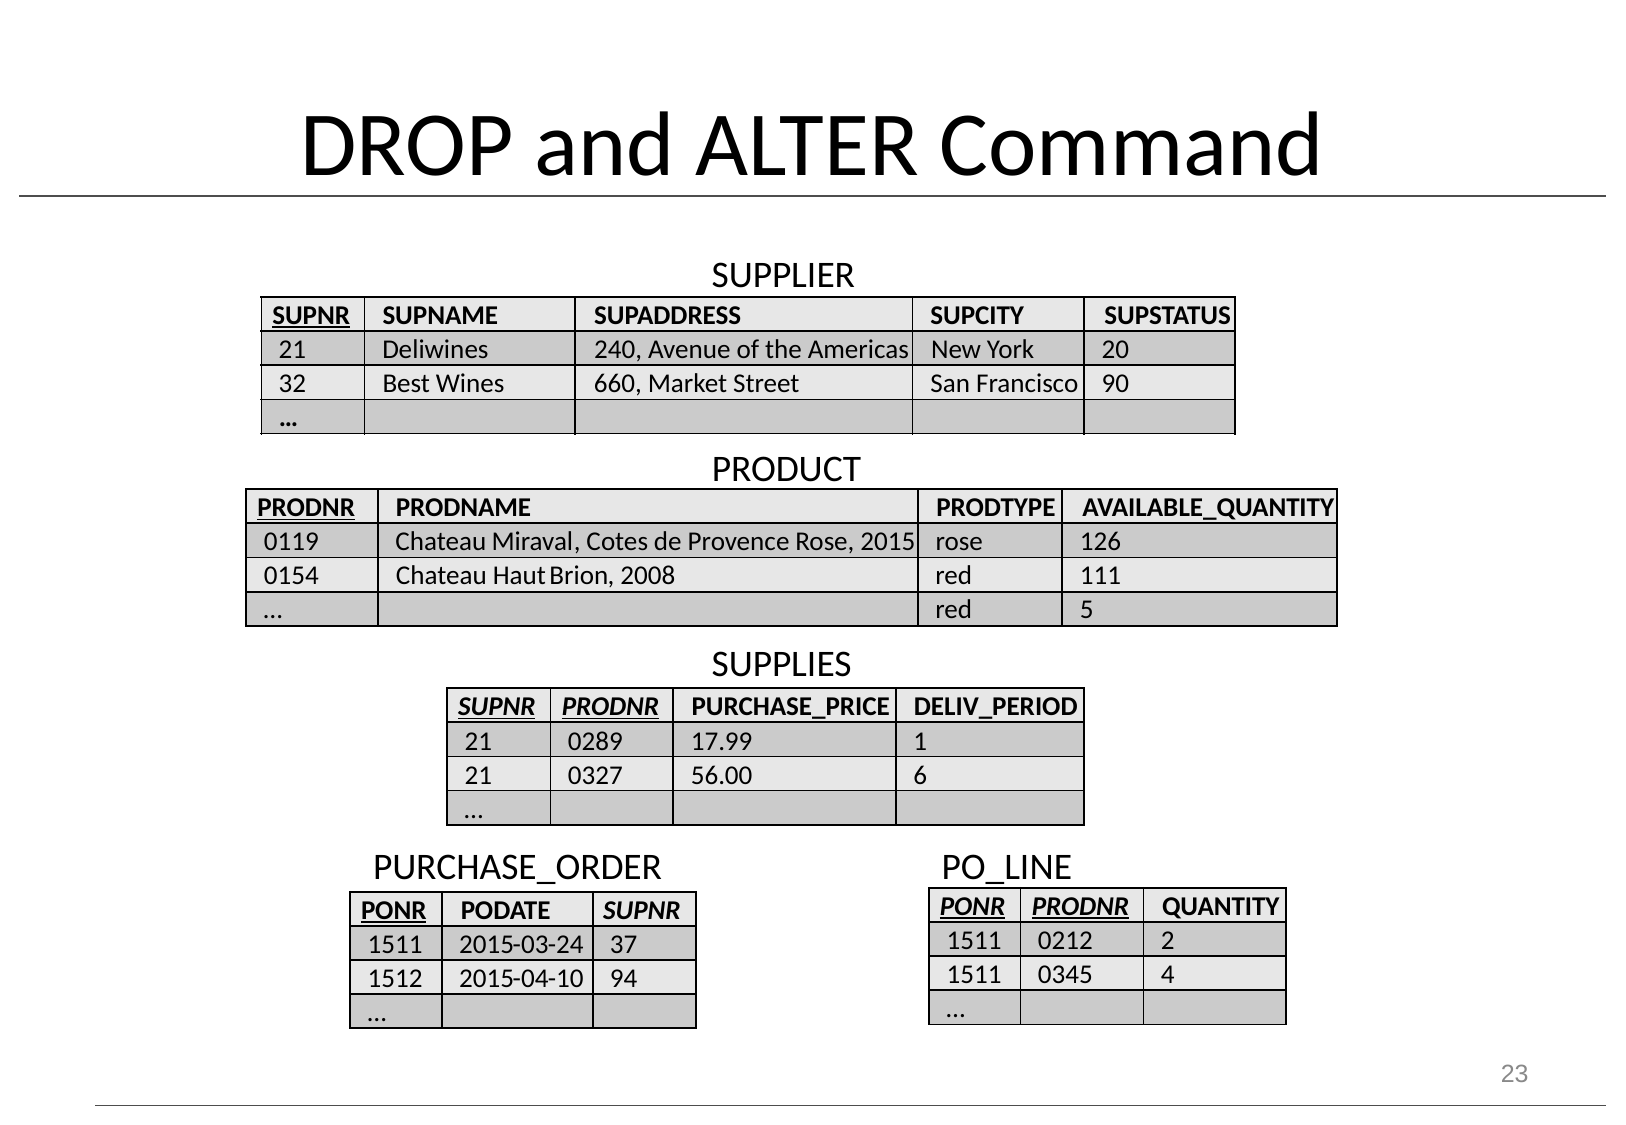

# DROP and ALTER Command

SUPPLIER

SUPNR
SUPNAME
SUPADDRESS
SUPCITY
SUPSTATUS

21
Deliwines
240, Avenue of the Americas
New York
20

32
Best Wines
660, Market Street
San Francisco
90

…

PRODNR
PRODNAME
PRODTYPE
AVAILABLE_QUANTITY

0119
Chateau
Miraval
, Cotes de Provence Rose, 2015
rose
126

0154
Chateau Haut
Brion
, 2008
red
111

…
red
5

SUPNR
PRODNR
PURCHASE_PRICE
DELIV_PERIOD

21
0289
17.99
1

21
0327
56.00
6

…

PONR
PRODNR
QUANTITY

PONR
PODATE
SUPNR

1511
0212
2

1511
2015
-
03
-
24
37

1511
0345
4

1512
2015
-
04
-
10
94

…
PRODUCT
SUPPLIES
PURCHASE_ORDER
PO_LINE
…
23